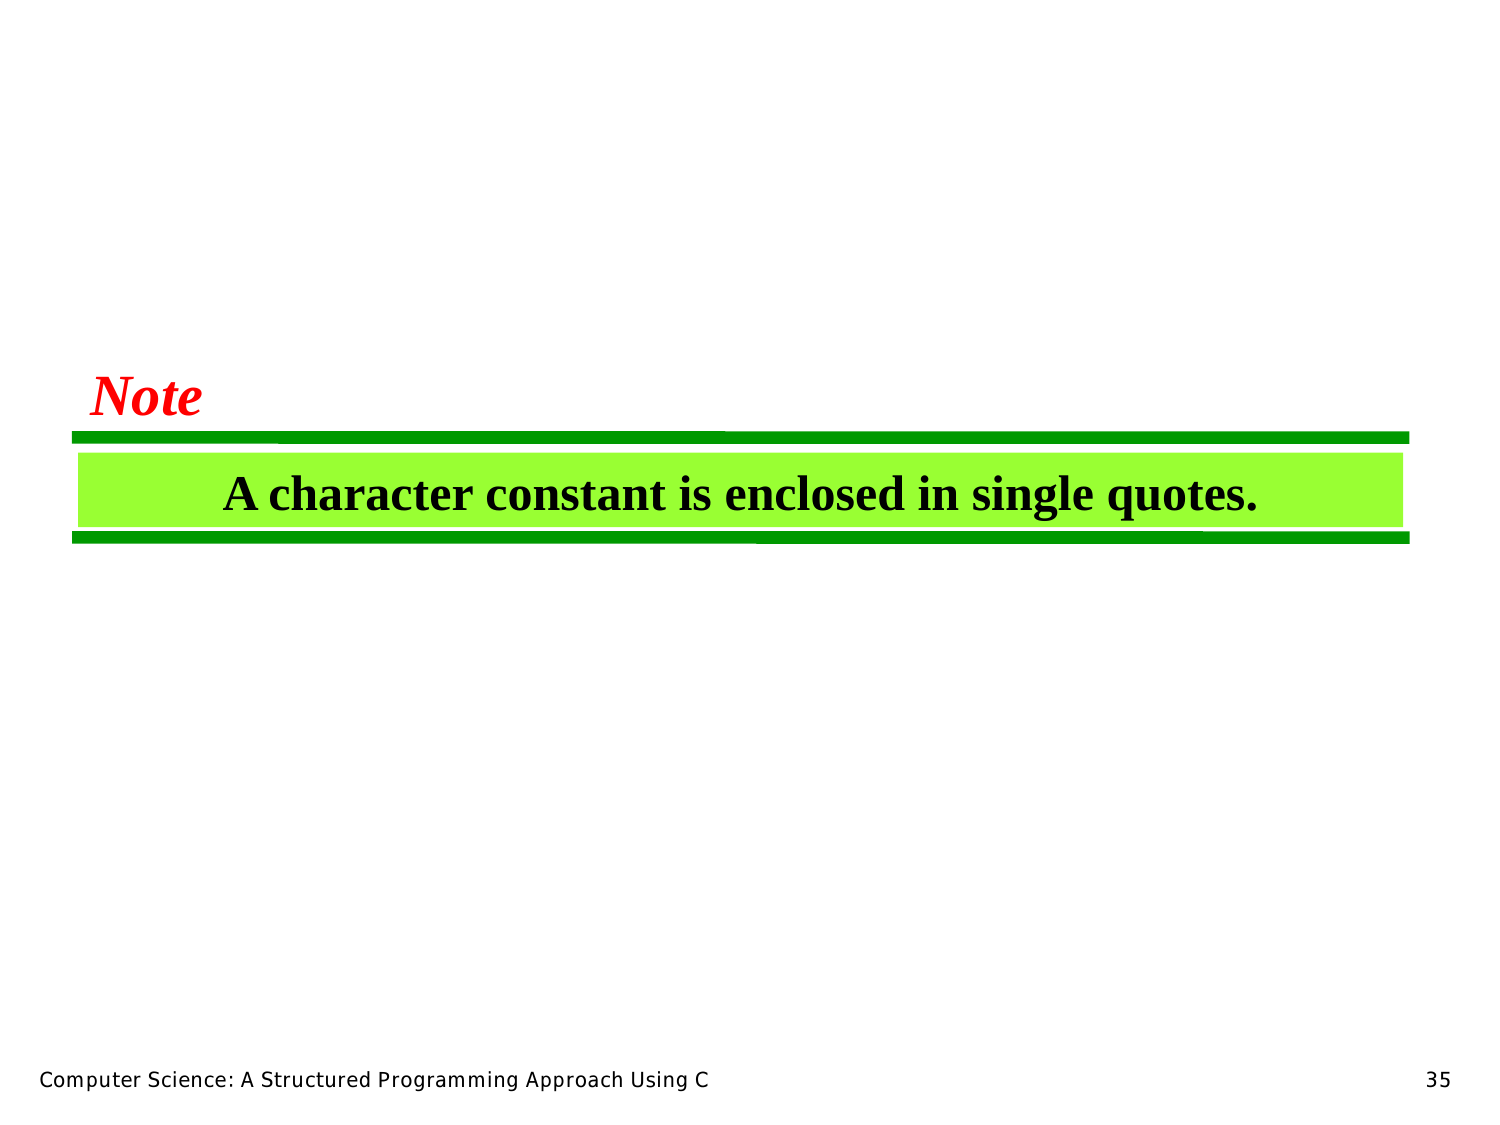

Note

A character constant is enclosed in single quotes.

Computer Science: A Structured Programming Approach Using C
35